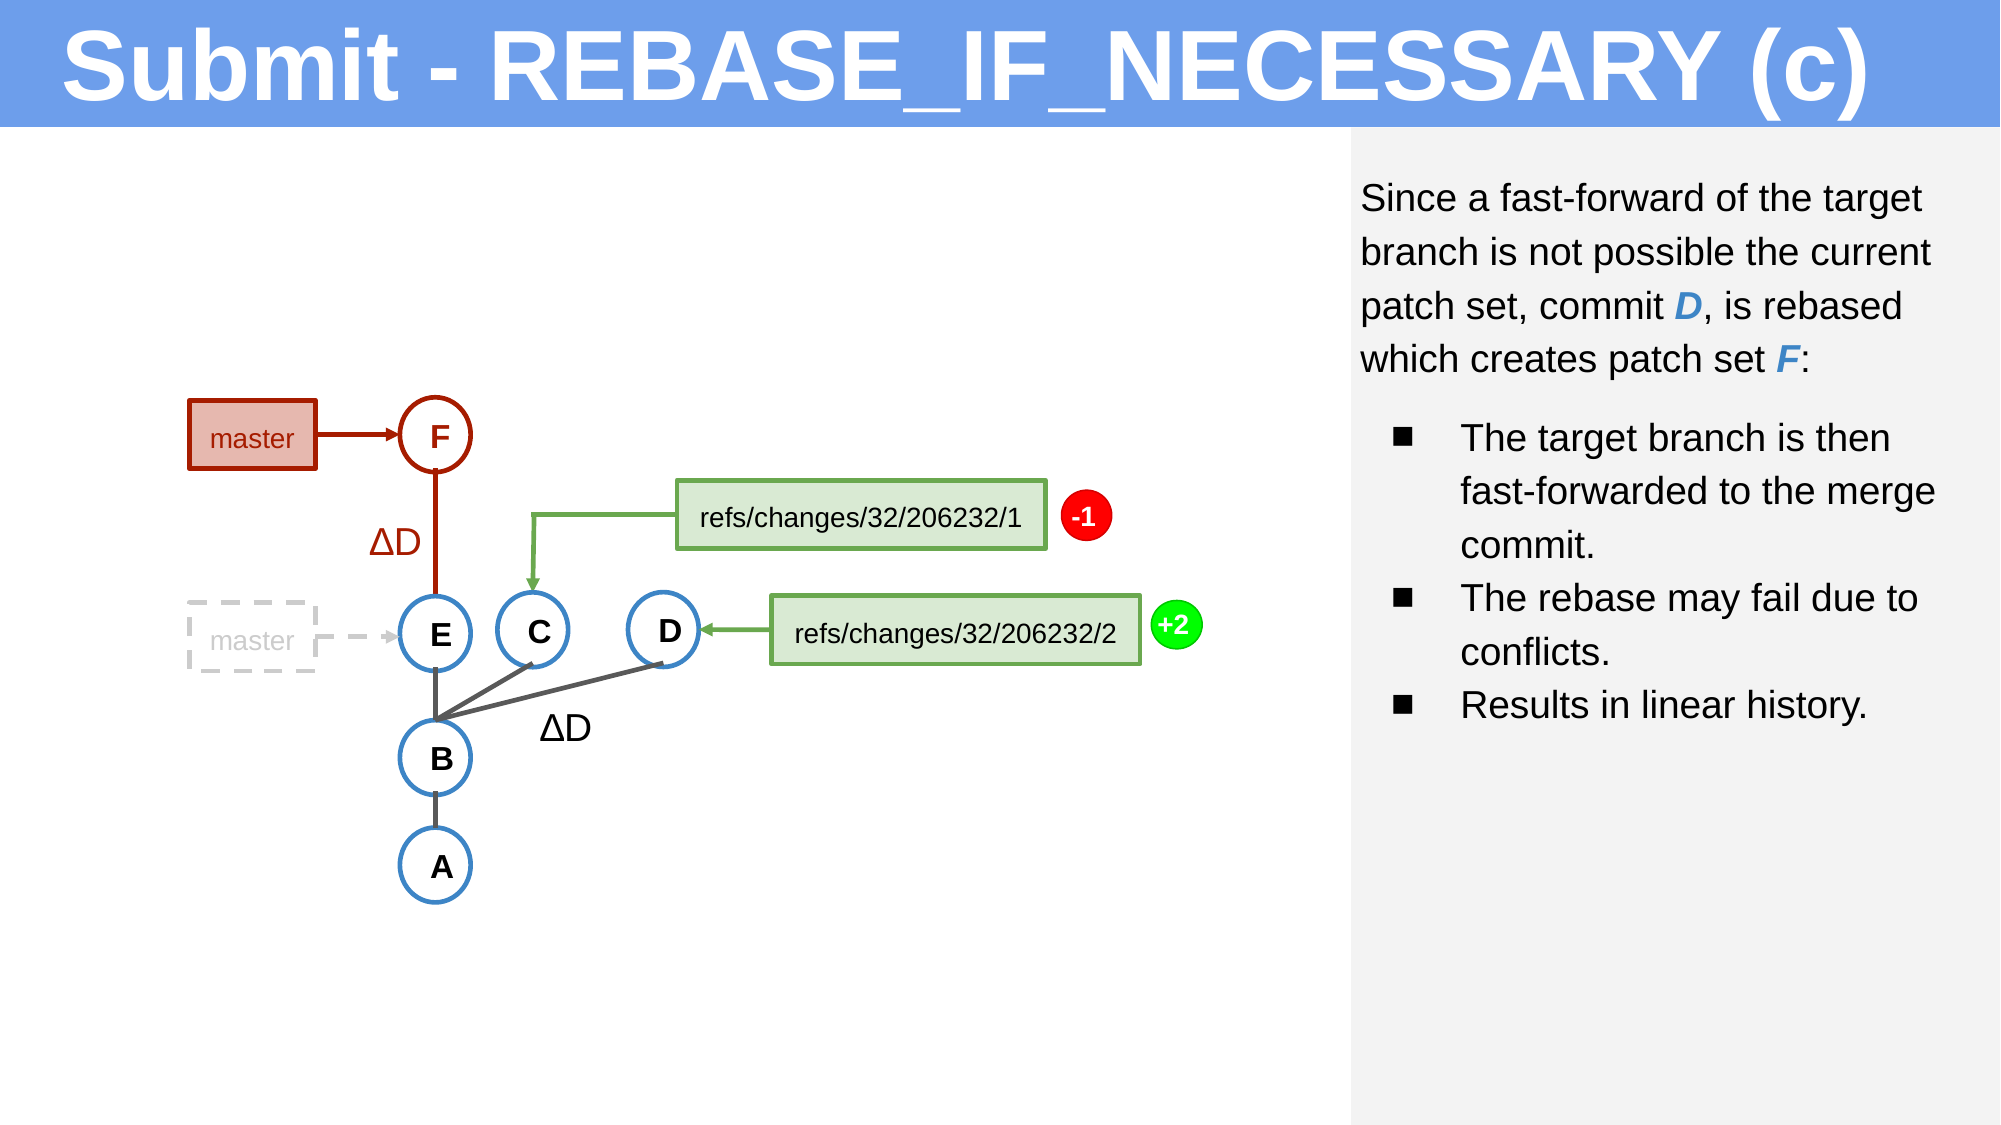

# Submit - REBASE_IF_NECESSARY (c)

Since a fast-forward of the target branch is not possible the current patch set, commit D, is rebased which creates patch set F:
The target branch is then fast-forwarded to the merge commit.
The rebase may fail due to conflicts.
Results in linear history.
F
master
-1

refs/changes/32/206232/1
∆D
+2

D
C
refs/changes/32/206232/2
E
master
∆D
B
A